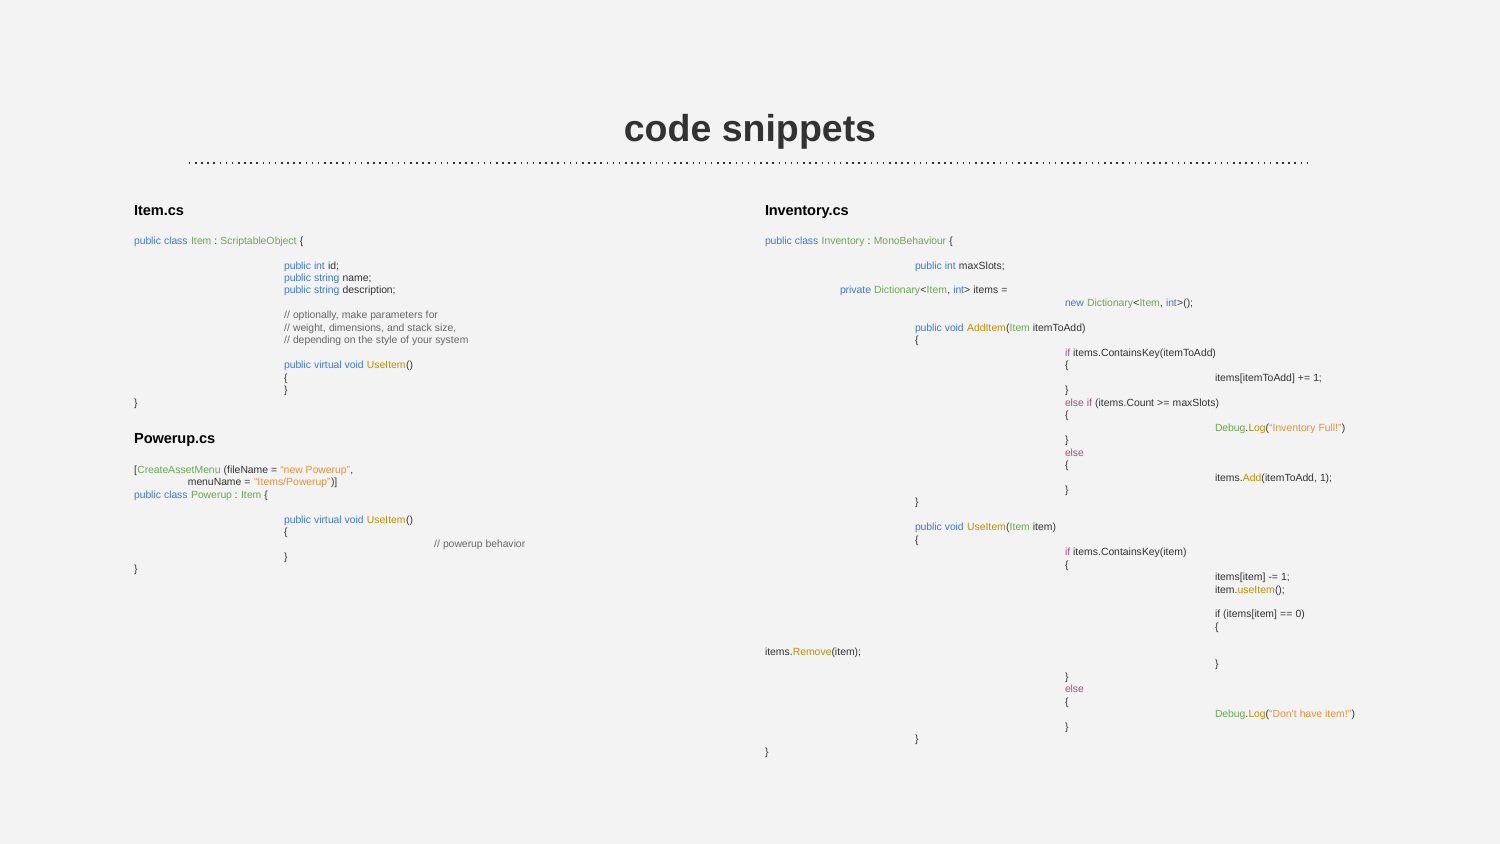

code snippets
Item.cs
Inventory.cs
public class Item : ScriptableObject {

	public int id;
	public string name;
	public string description;

	// optionally, make parameters for
	// weight, dimensions, and stack size,
	// depending on the style of your system

	public virtual void UseItem()
	{
	}
}
public class Inventory : MonoBehaviour {

	public int maxSlots;

private Dictionary<Item, int> items =
		new Dictionary<Item, int>();

	public void AddItem(Item itemToAdd)
	{
		if items.ContainsKey(itemToAdd)
		{
			items[itemToAdd] += 1;
		}
		else if (items.Count >= maxSlots)
		{
			Debug.Log(“Inventory Full!”)
		}
		else
		{
			items.Add(itemToAdd, 1);
		}
	}

	public void UseItem(Item item)
	{
		if items.ContainsKey(item)
		{
			items[item] -= 1;
			item.useItem();

			if (items[item] == 0)
			{
				items.Remove(item);
			}
		}
		else
		{
			Debug.Log(“Don’t have item!”)
		}
	}
}
Powerup.cs
[CreateAssetMenu (fileName = “new Powerup”,
                  menuName = “Items/Powerup”)]
public class Powerup : Item {

	public virtual void UseItem()
	{
		// powerup behavior
	}
}